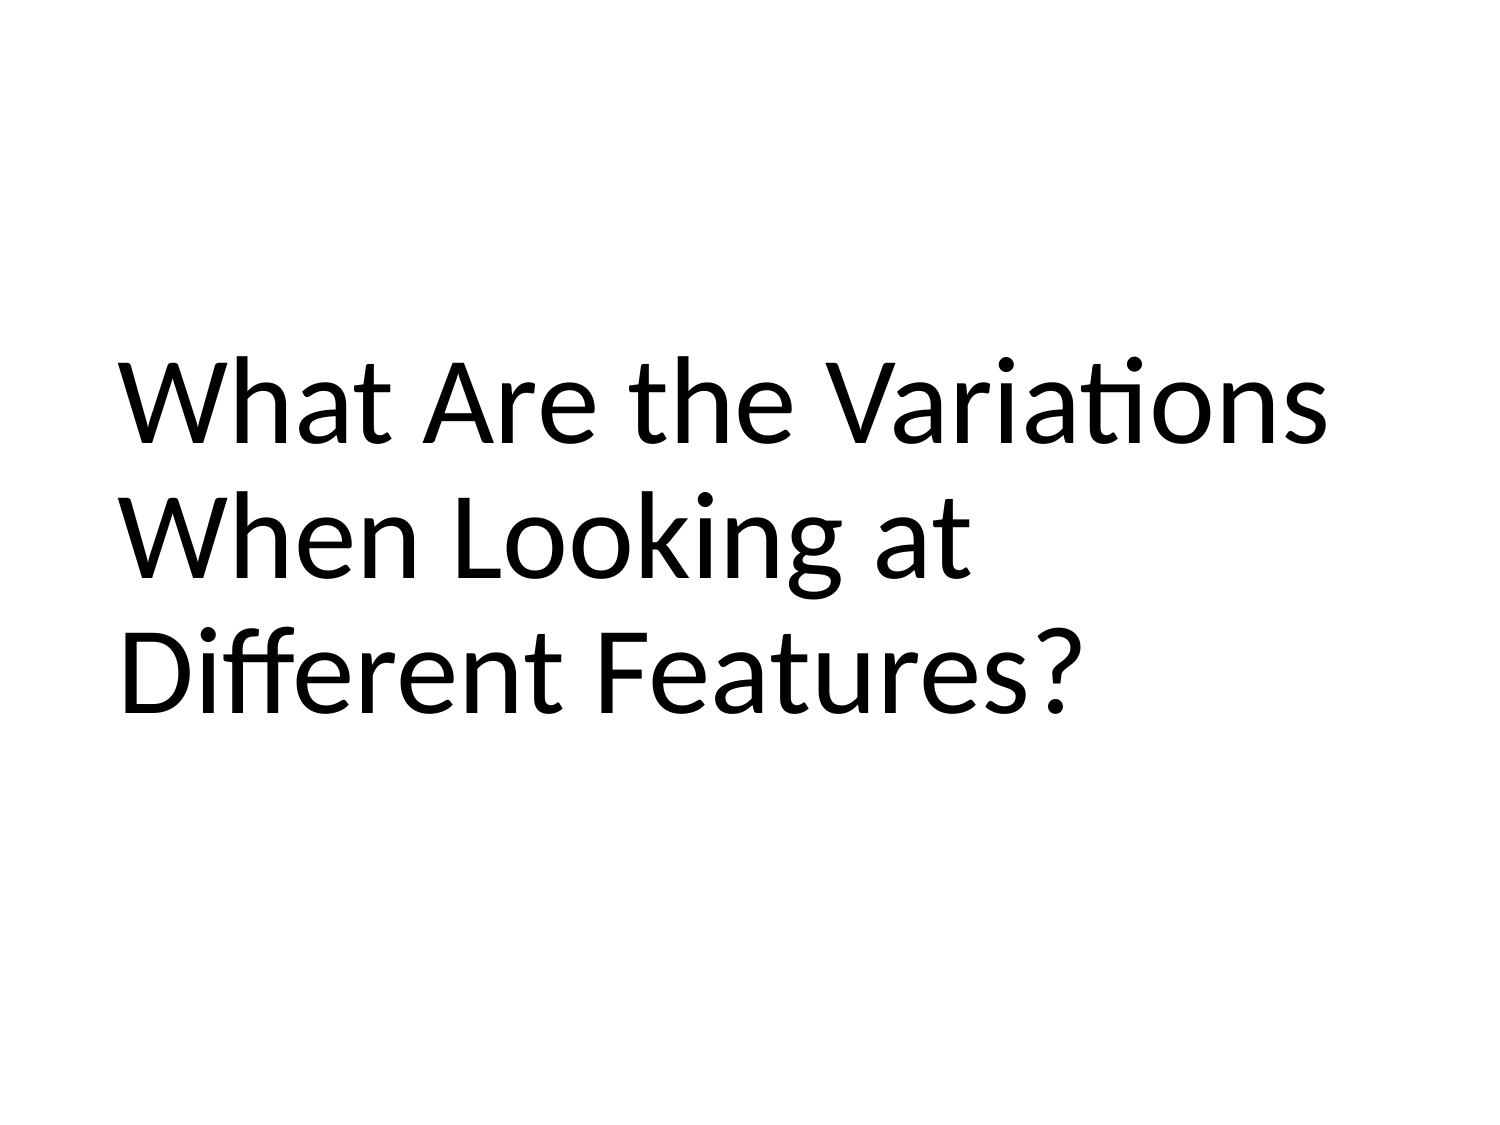

# What Are the Variations When Looking at Different Features?